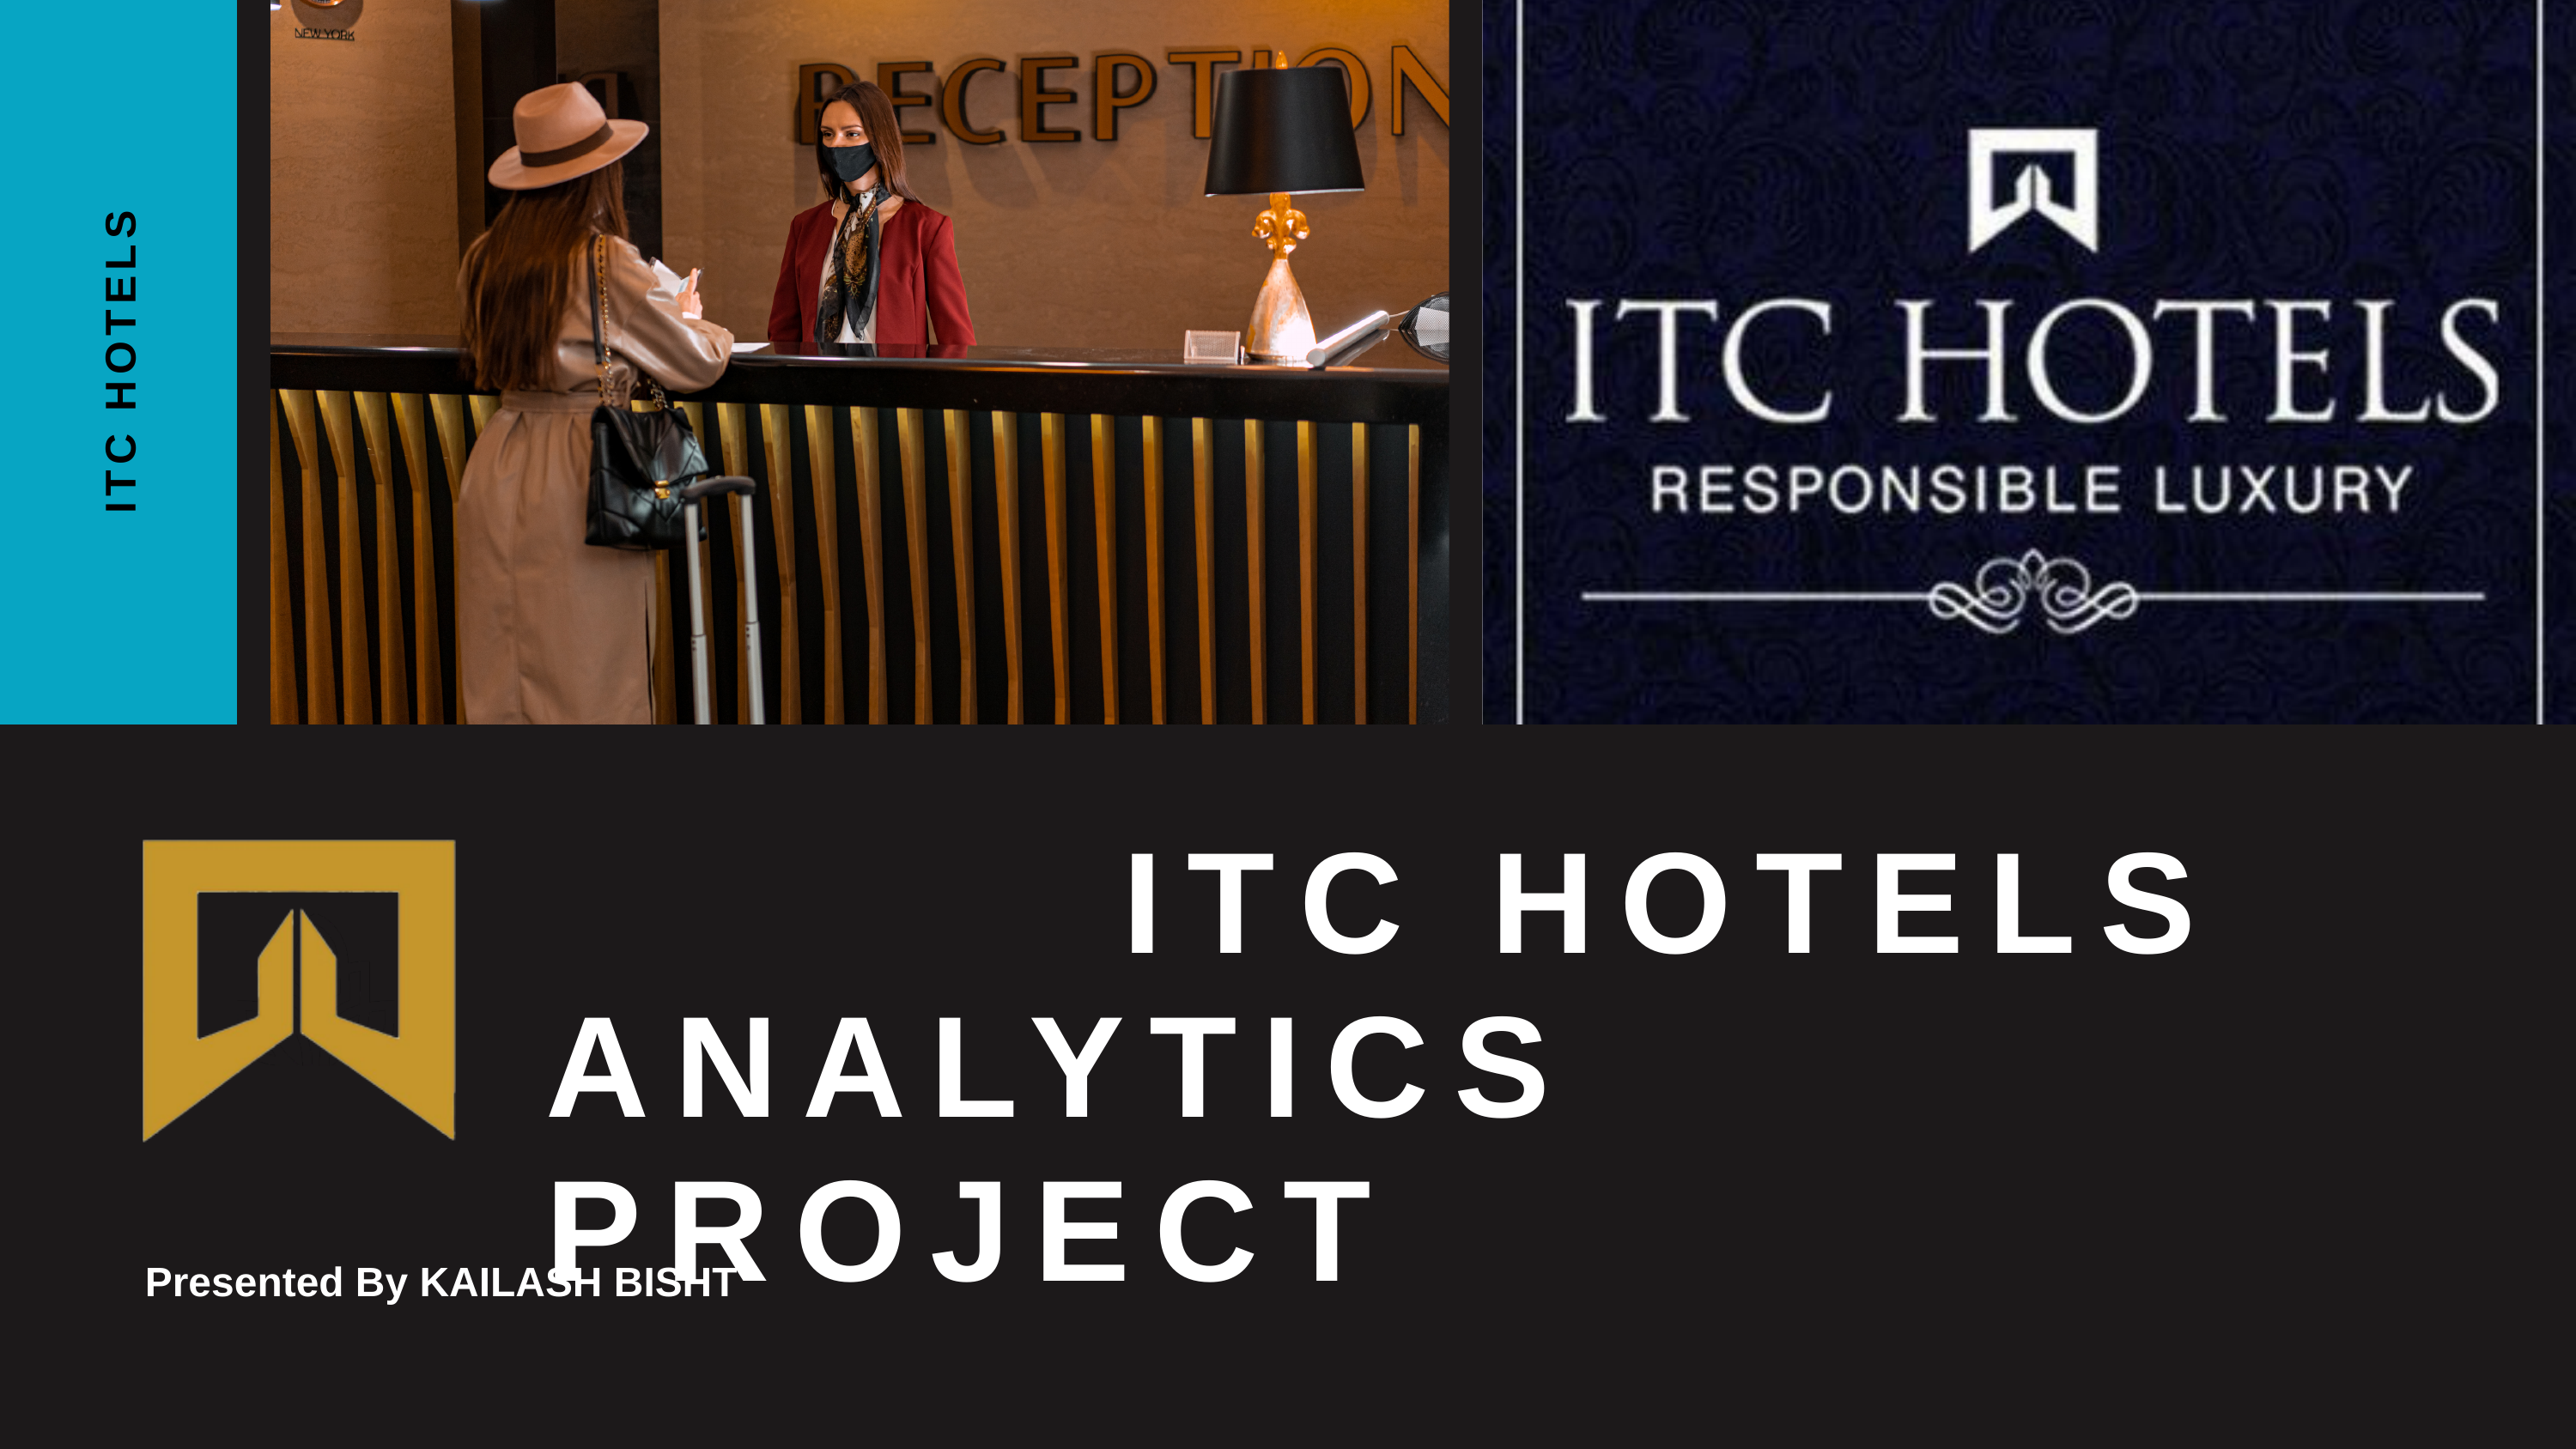

ITC HOTELS

         ITC HOTELS ANALYTICS PROJECT

Presented By KAILASH BISHT